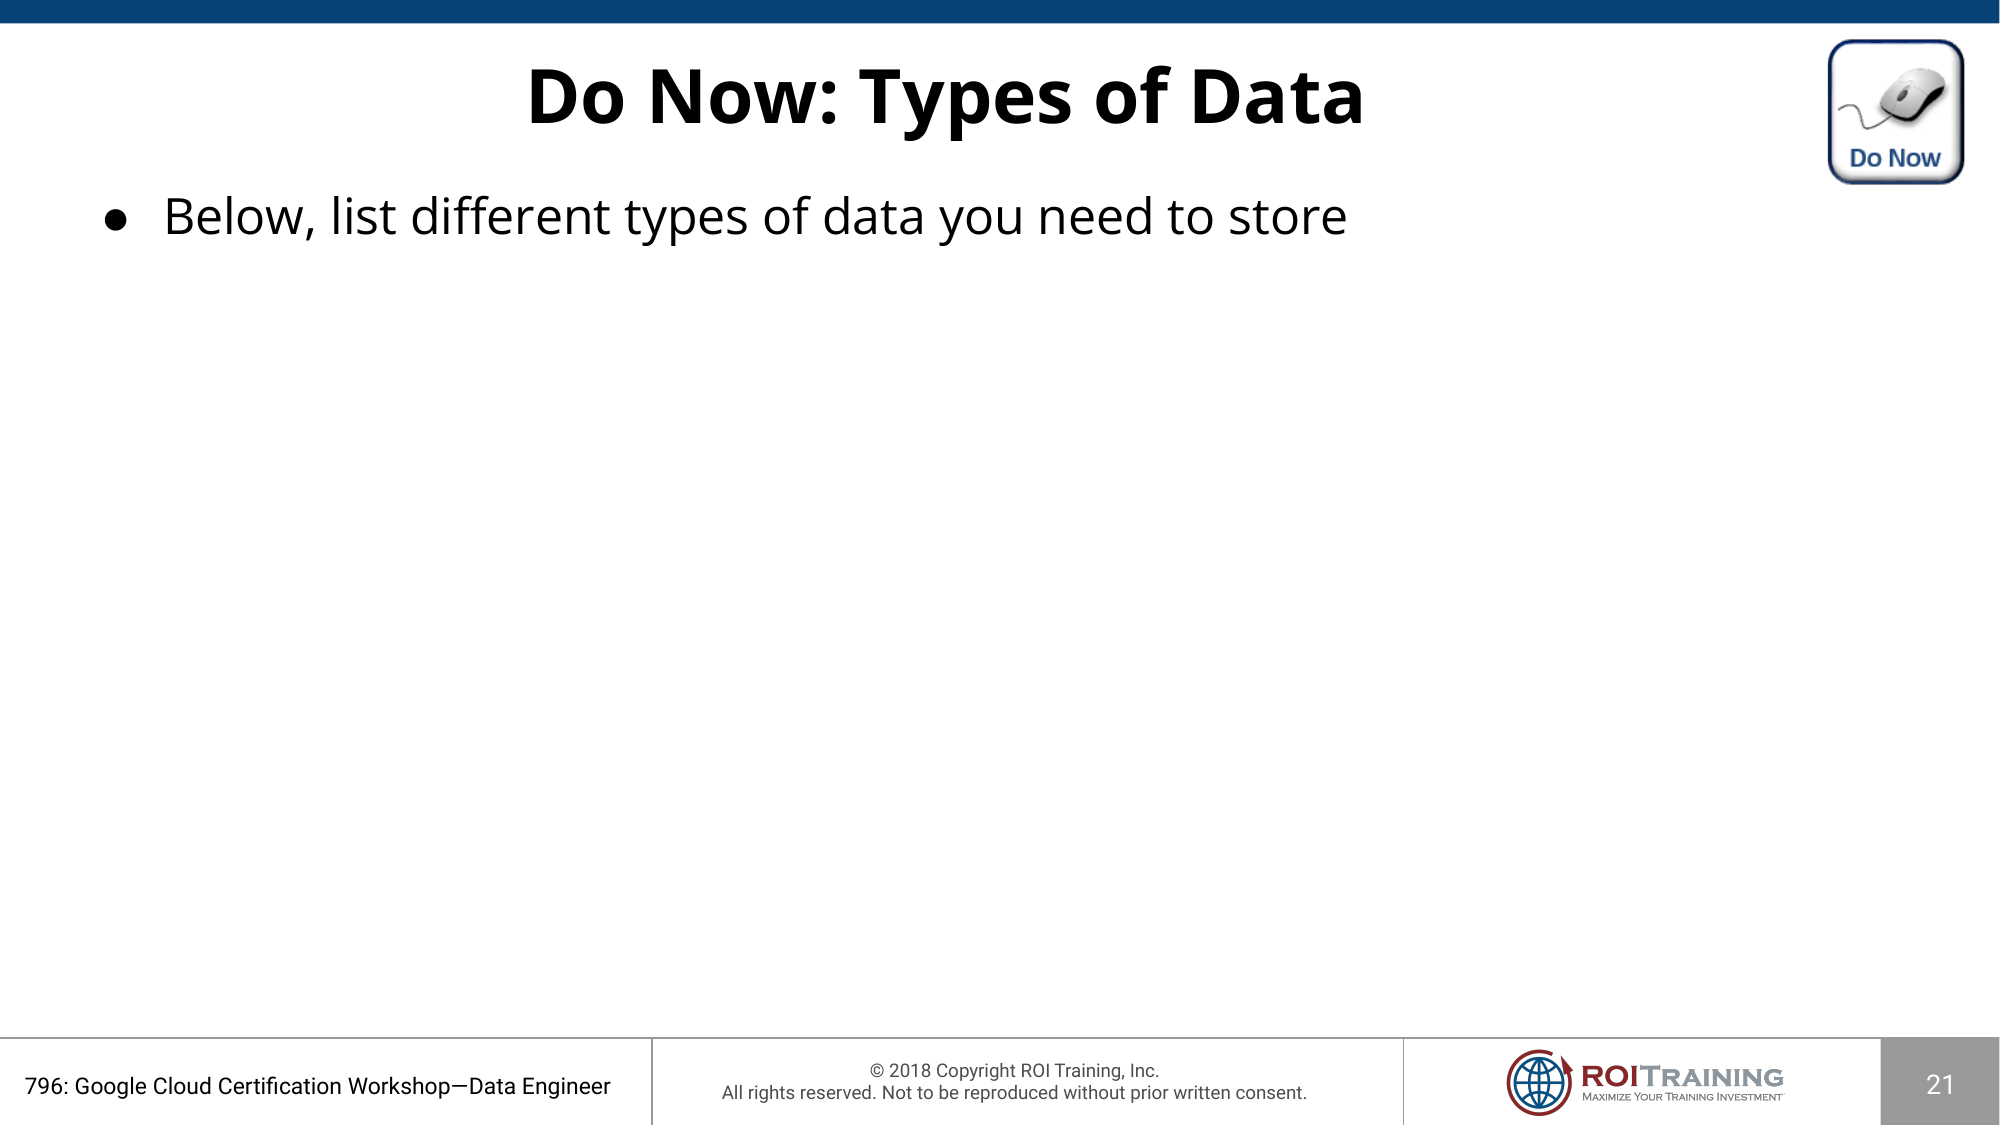

# Do Now: Types of Data
Below, list different types of data you need to store